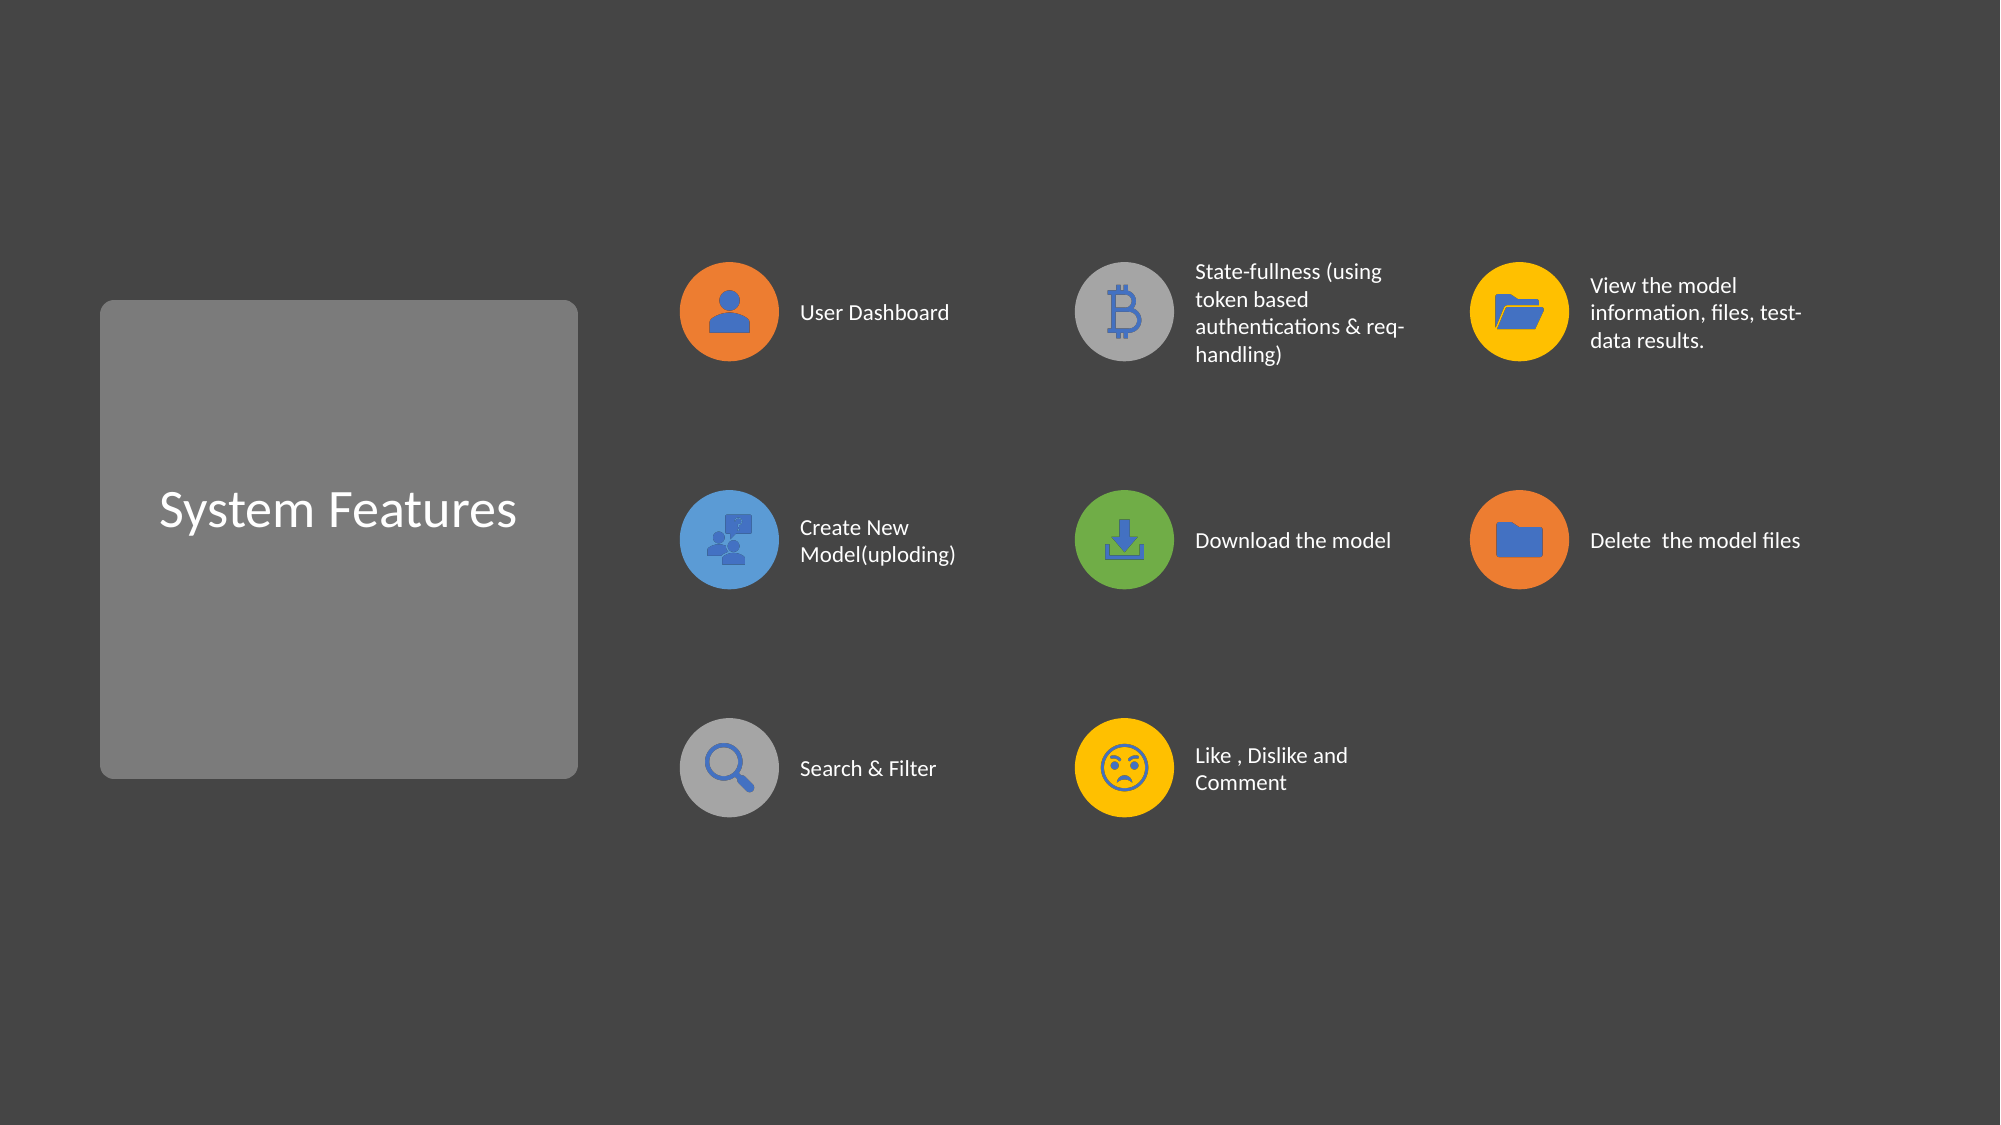

User Dashboard
State-fullness (using token based authentications & req-handling)
View the model information, files, test-data results.
Create New Model(uploding)
Download the model
Delete  the model files
Search & Filter
Like , Dislike and Comment
# System Features